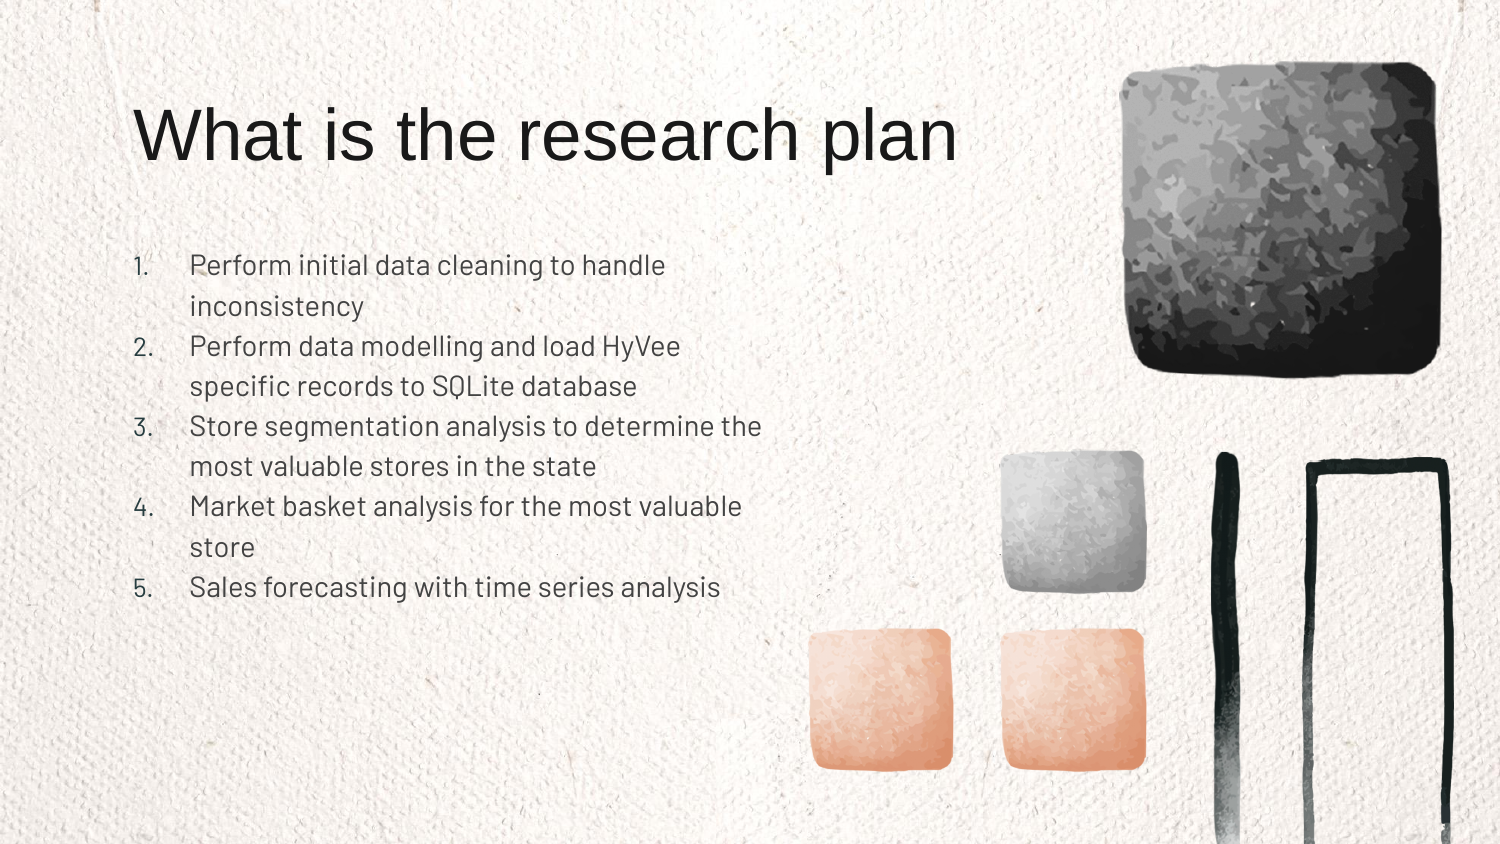

# What is the research plan
Perform initial data cleaning to handle inconsistency
Perform data modelling and load HyVee specific records to SQLite database
Store segmentation analysis to determine the most valuable stores in the state
Market basket analysis for the most valuable store
Sales forecasting with time series analysis